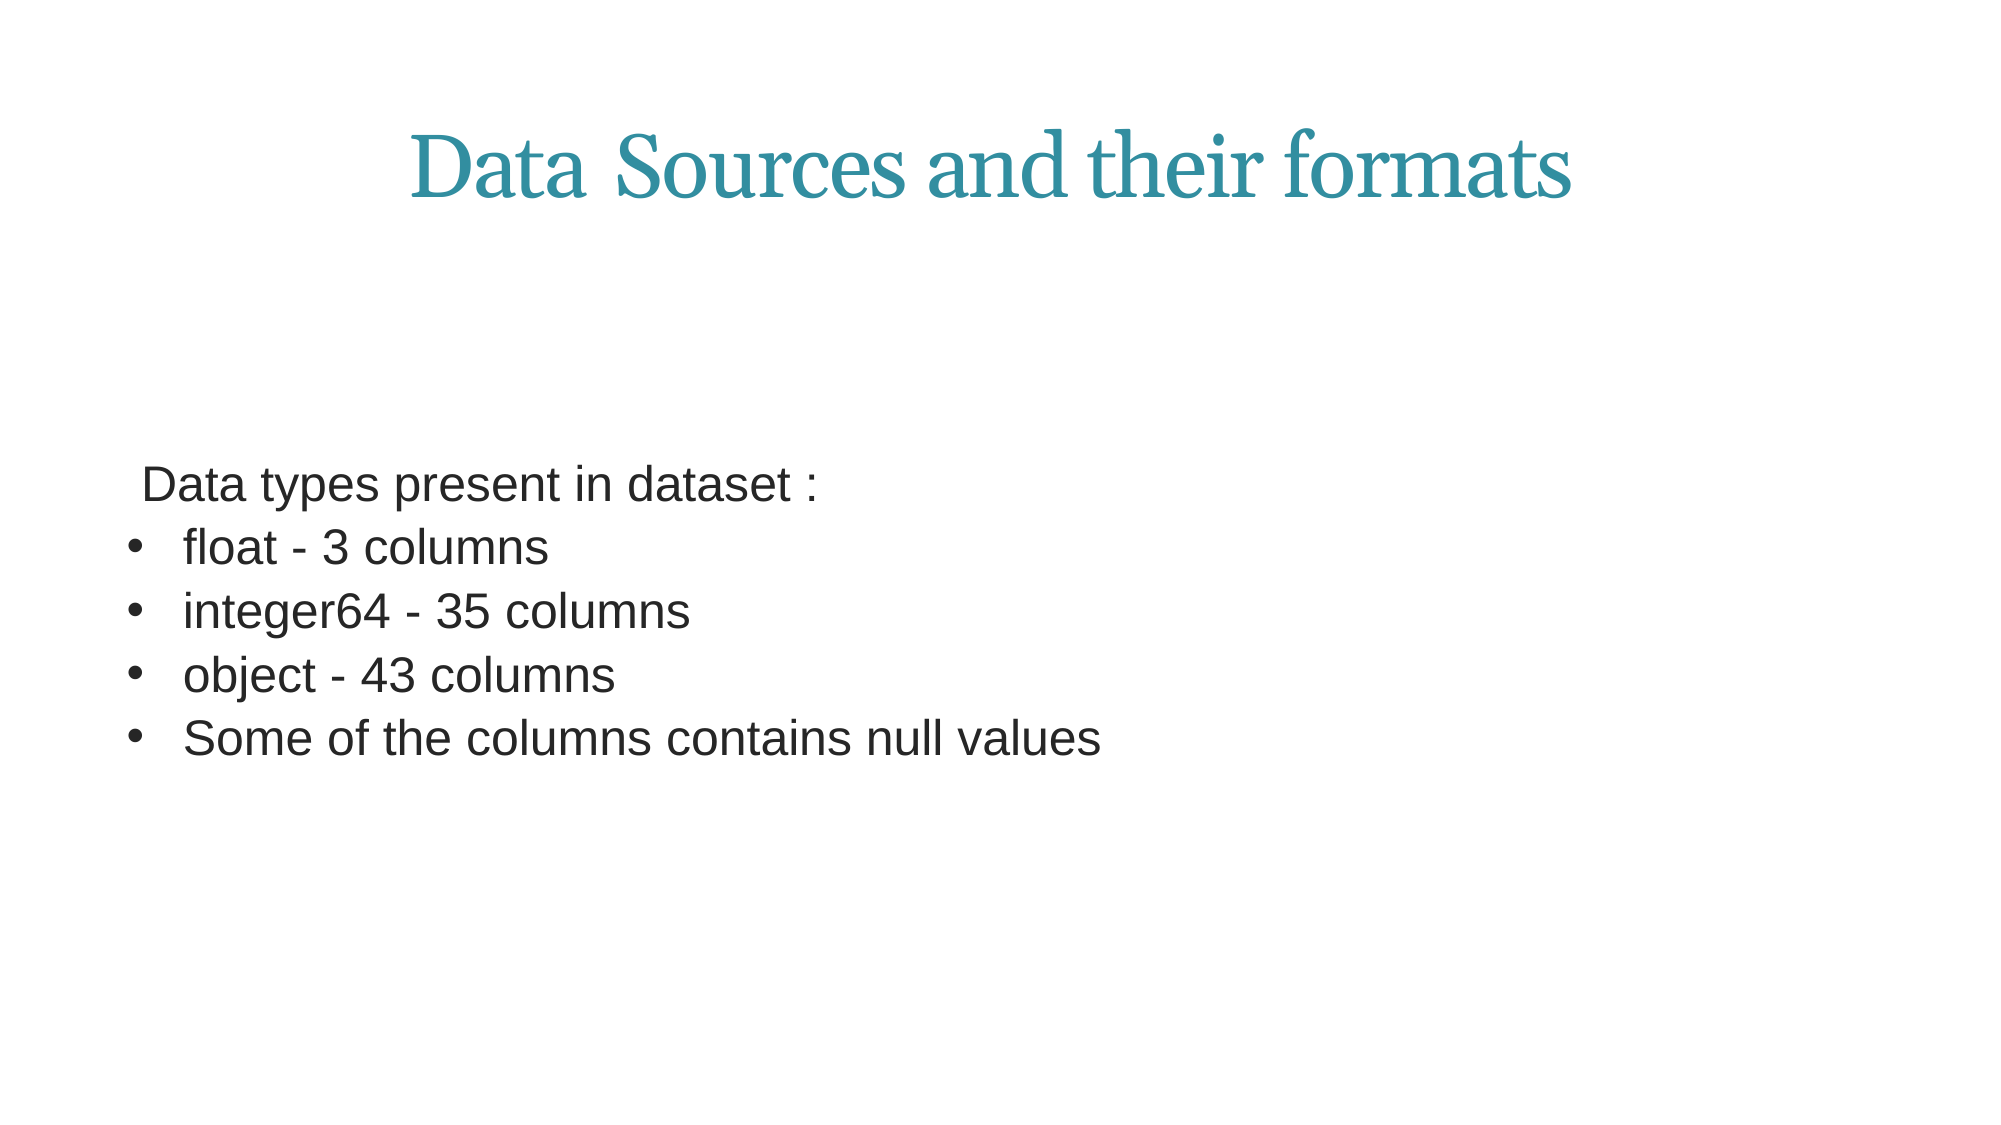

# Data Sources and their formats
Data types present in dataset :
float - 3 columns
integer64 - 35 columns
object - 43 columns
Some of the columns contains null values